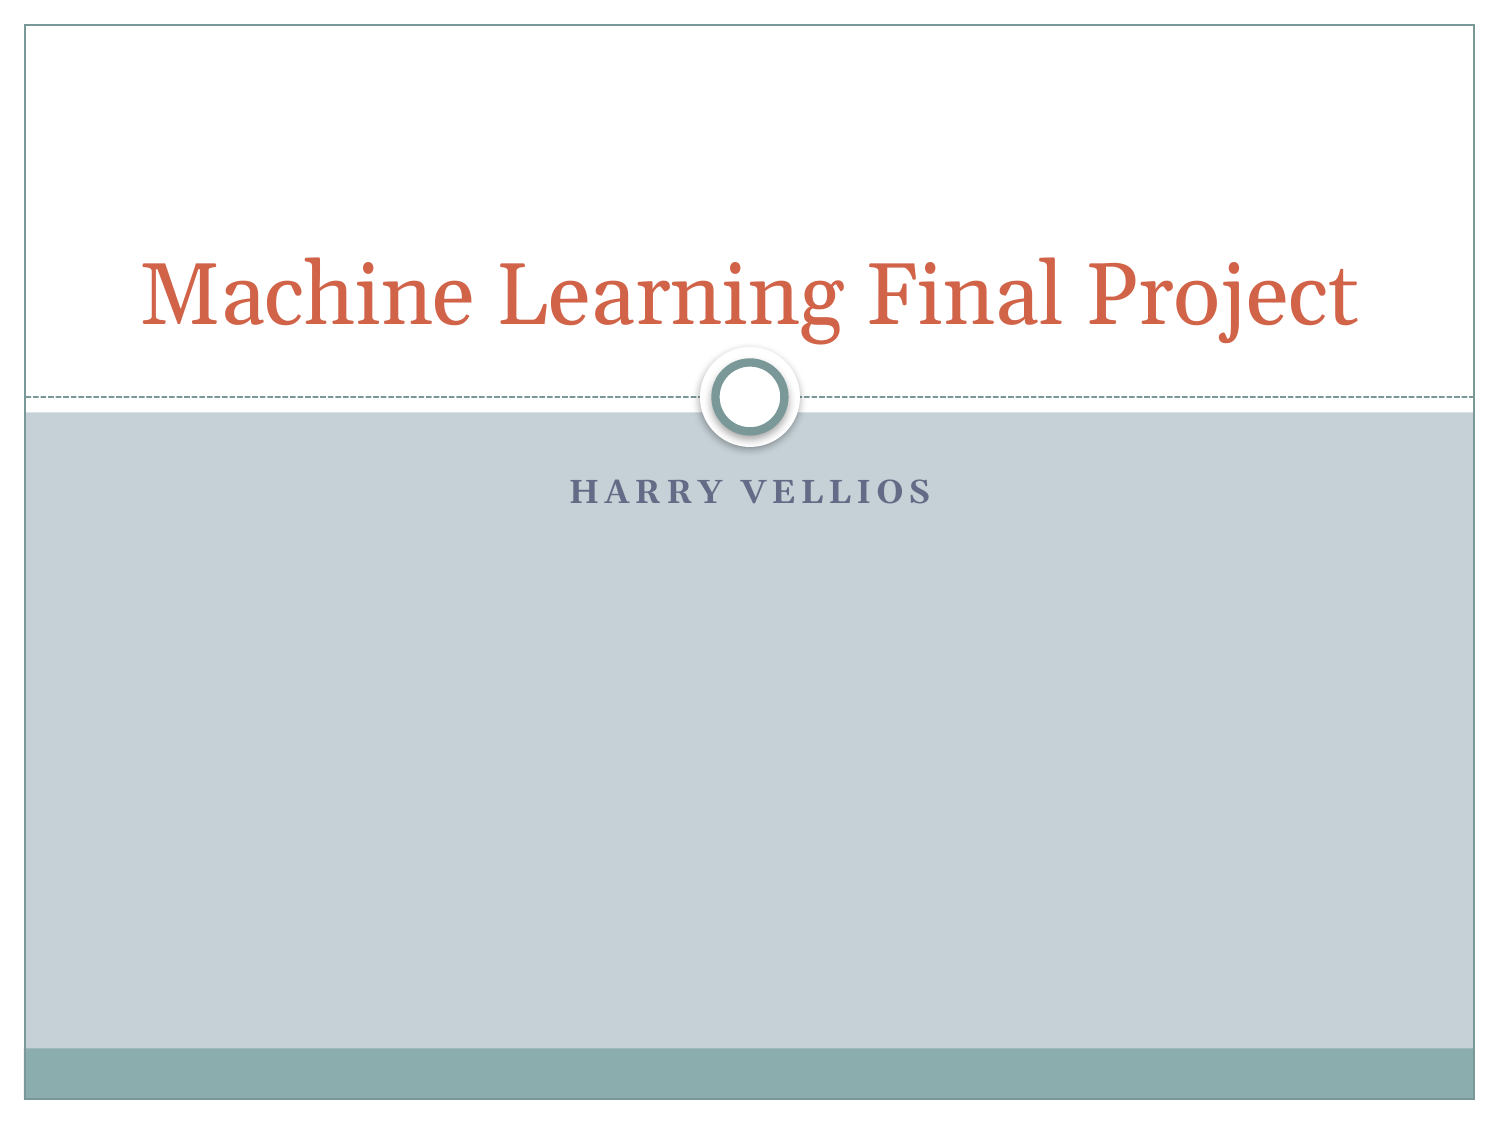

# Machine Learning Final Project
Harry Vellios